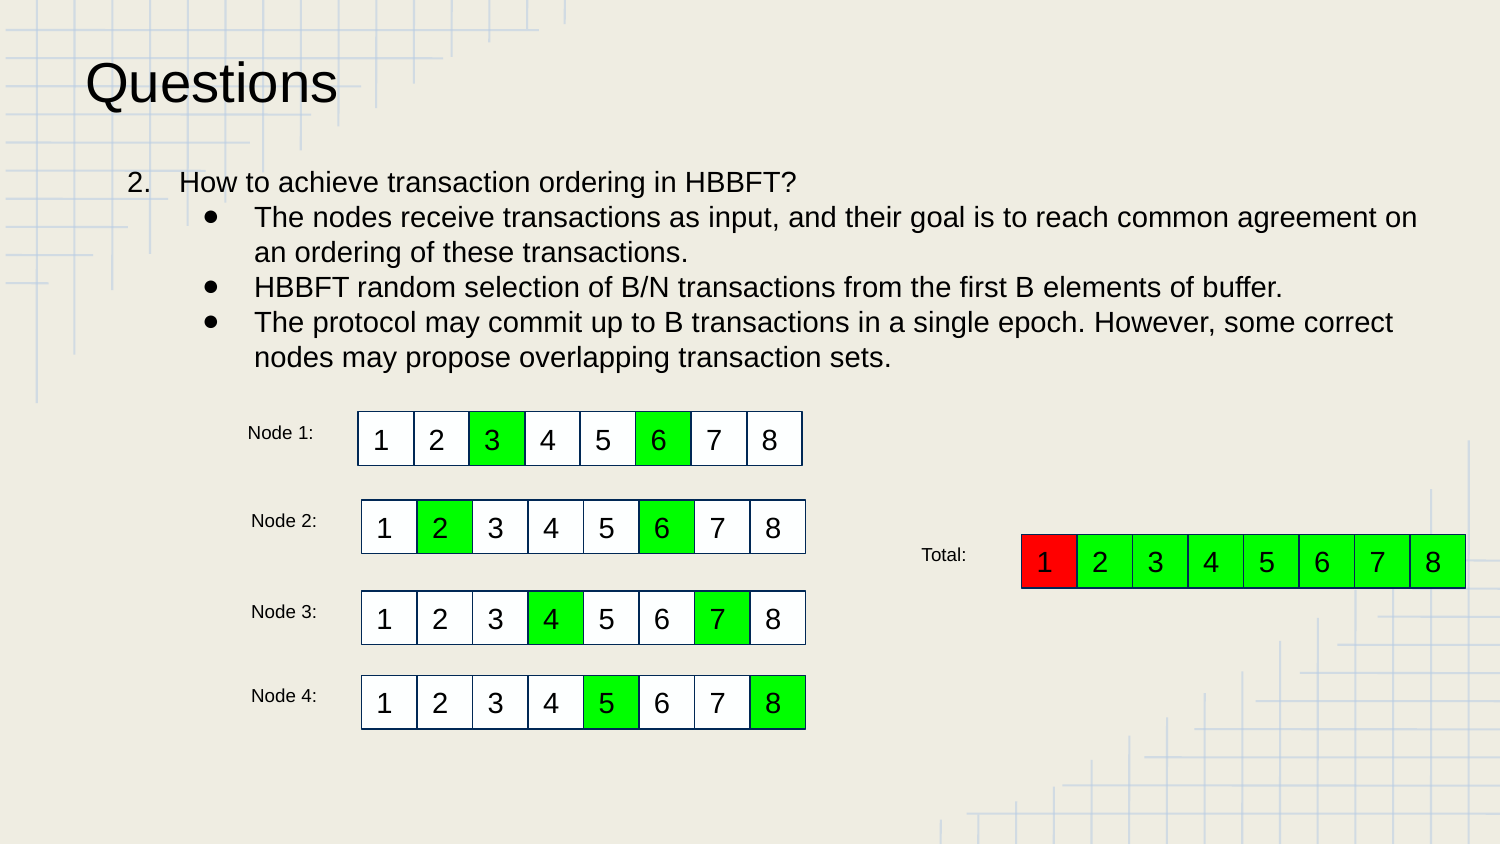

Questions
How to achieve transaction ordering in HBBFT?
The nodes receive transactions as input, and their goal is to reach common agreement on an ordering of these transactions.
HBBFT random selection of B/N transactions from the first B elements of buffer.
The protocol may commit up to B transactions in a single epoch. However, some correct nodes may propose overlapping transaction sets.
Node 1:
1
2
3
4
5
6
7
8
Node 2:
1
2
3
4
5
6
7
8
Total:
1
2
3
4
5
6
7
8
Node 3:
1
2
3
4
5
6
7
8
Node 4:
1
2
3
4
5
6
7
8